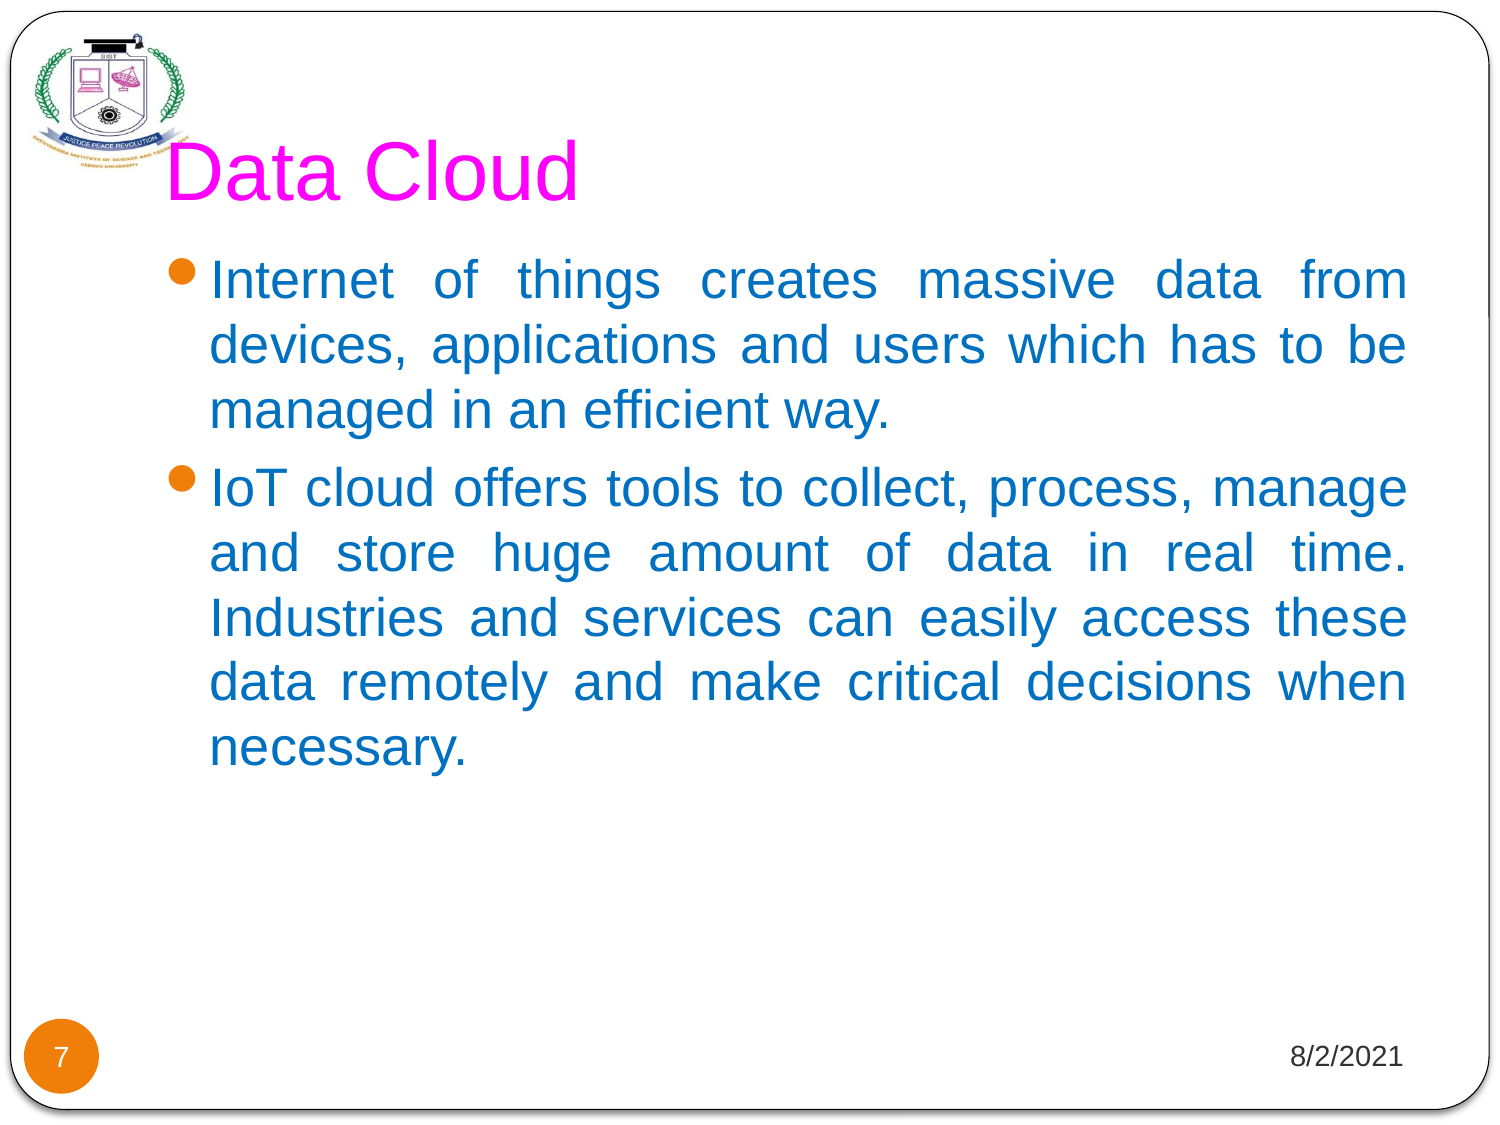

# Data Cloud
Internet of things creates massive data from devices, applications and users which has to be managed in an efficient way.
IoT cloud offers tools to collect, process, manage and store huge amount of data in real time. Industries and services can easily access these data remotely and make critical decisions when necessary.
8/2/2021
7